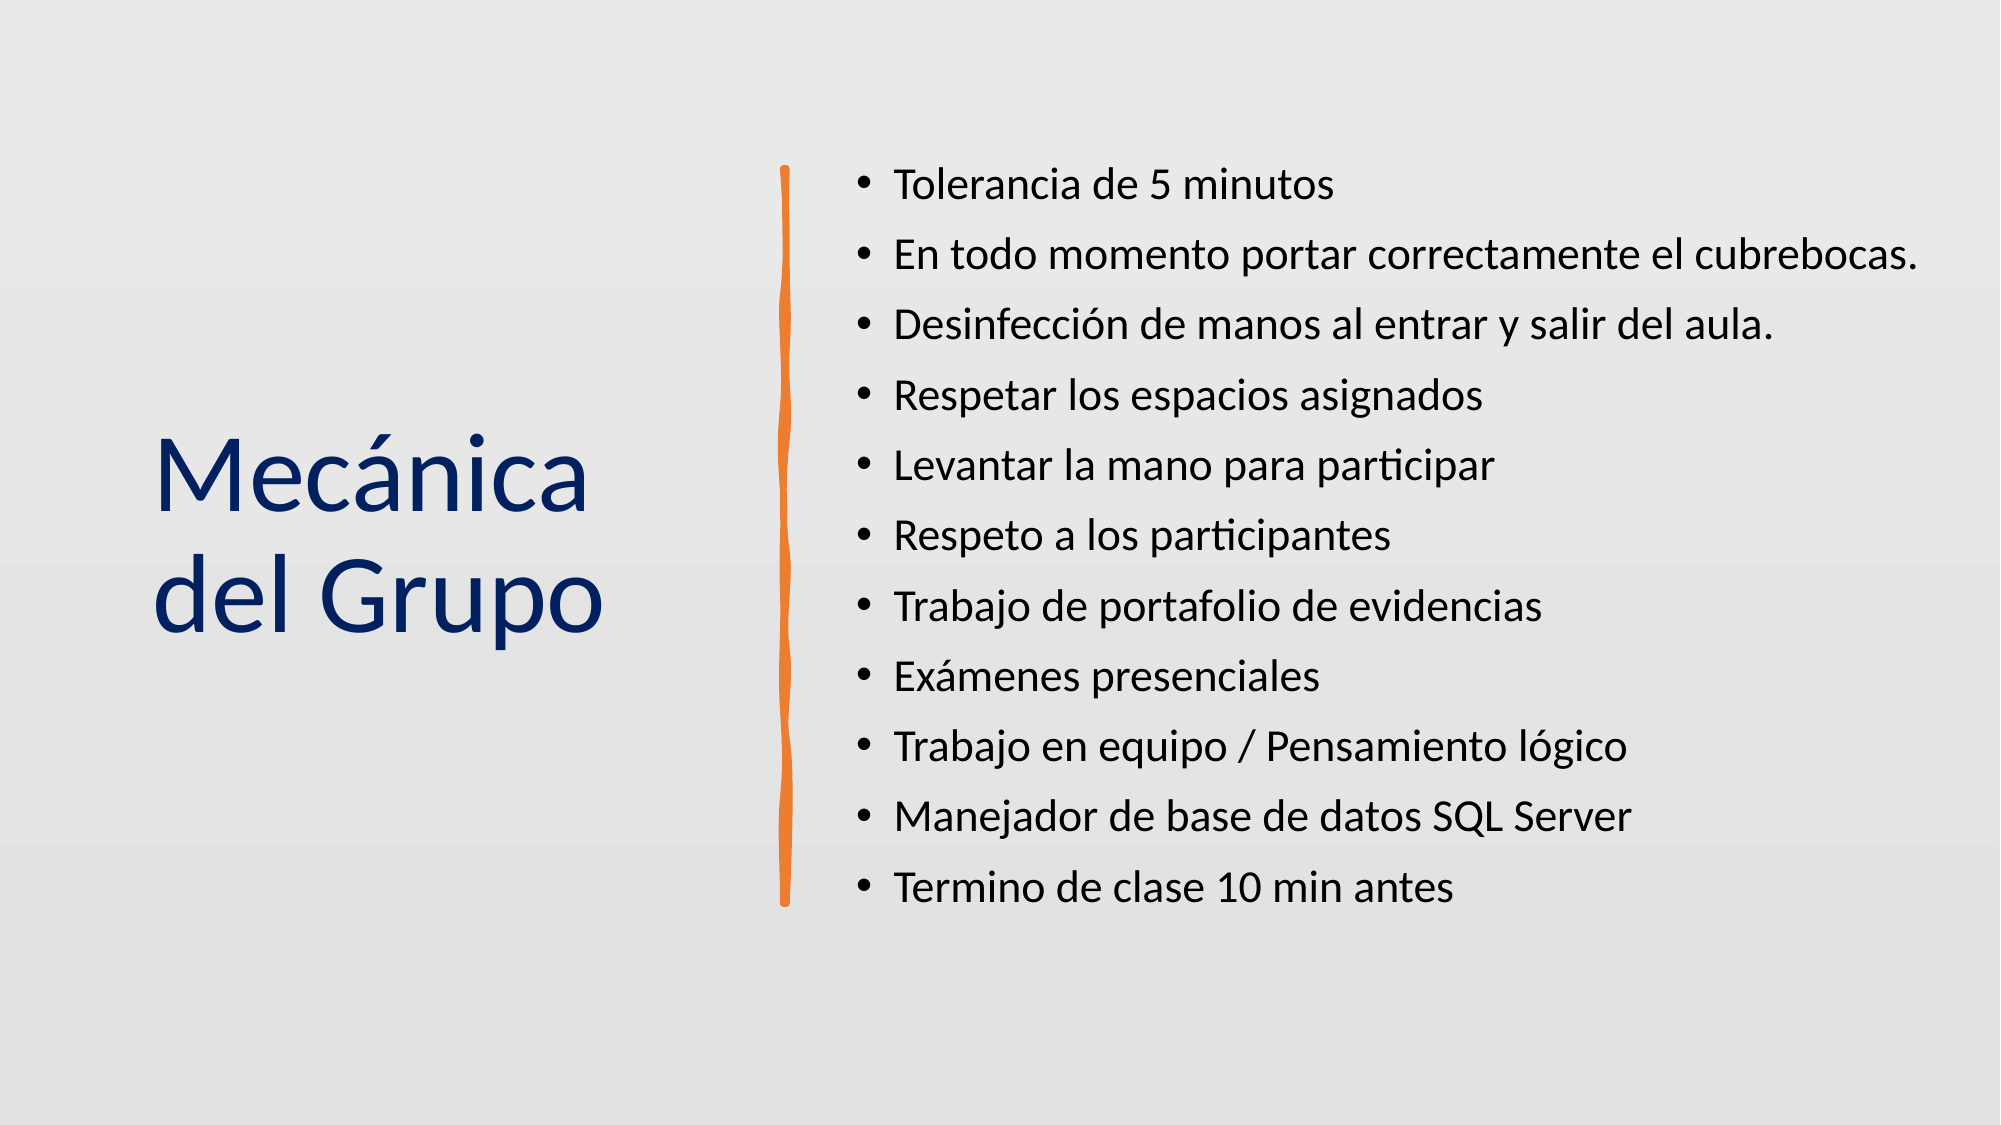

# Mecánica del Grupo
Tolerancia de 5 minutos
En todo momento portar correctamente el cubrebocas.
Desinfección de manos al entrar y salir del aula.
Respetar los espacios asignados
Levantar la mano para participar
Respeto a los participantes
Trabajo de portafolio de evidencias
Exámenes presenciales
Trabajo en equipo / Pensamiento lógico
Manejador de base de datos SQL Server
Termino de clase 10 min antes